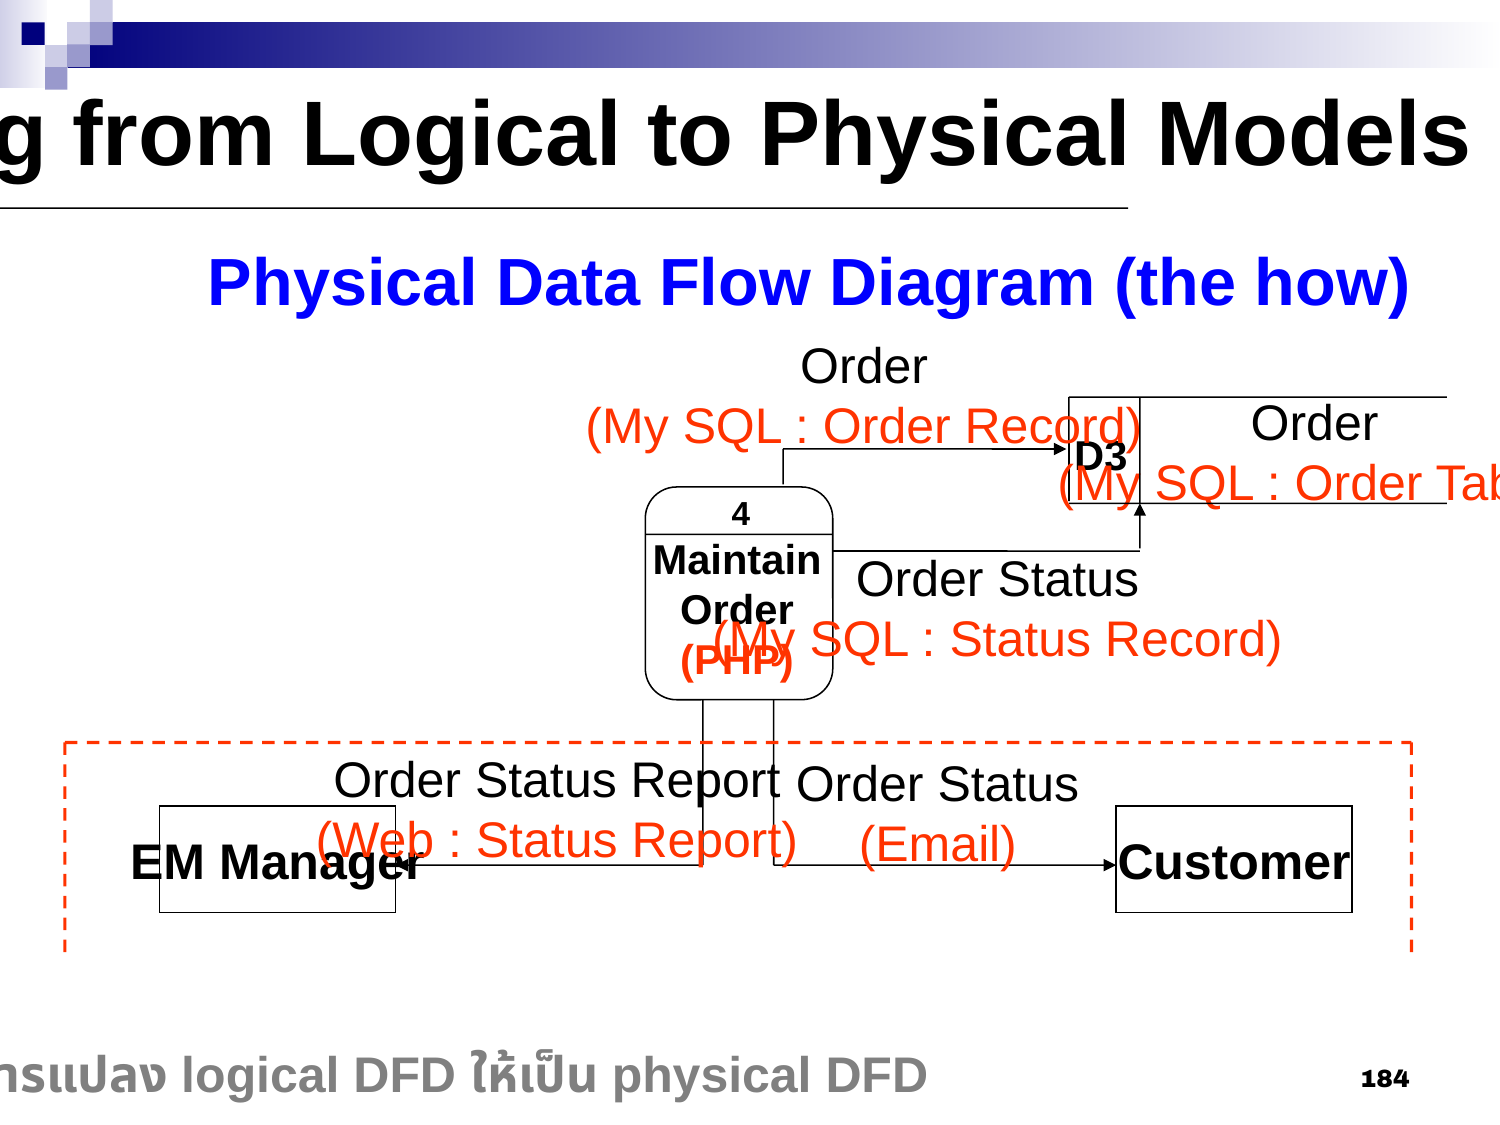

Moving from Logical to Physical Models

Physical Data Flow Diagram (the how)
Order
(My SQL : Order Record)
Order
(My SQL : Order Table)

D3

4

Maintain
Order
(PHP)

Order Status
(My SQL : Status Record)

Order Status Report
(Web : Status Report)

Order Status
(Email)
EM Manager
Customer

184
ตย. ในการแปลง logical DFD ให้เป็น physical DFD